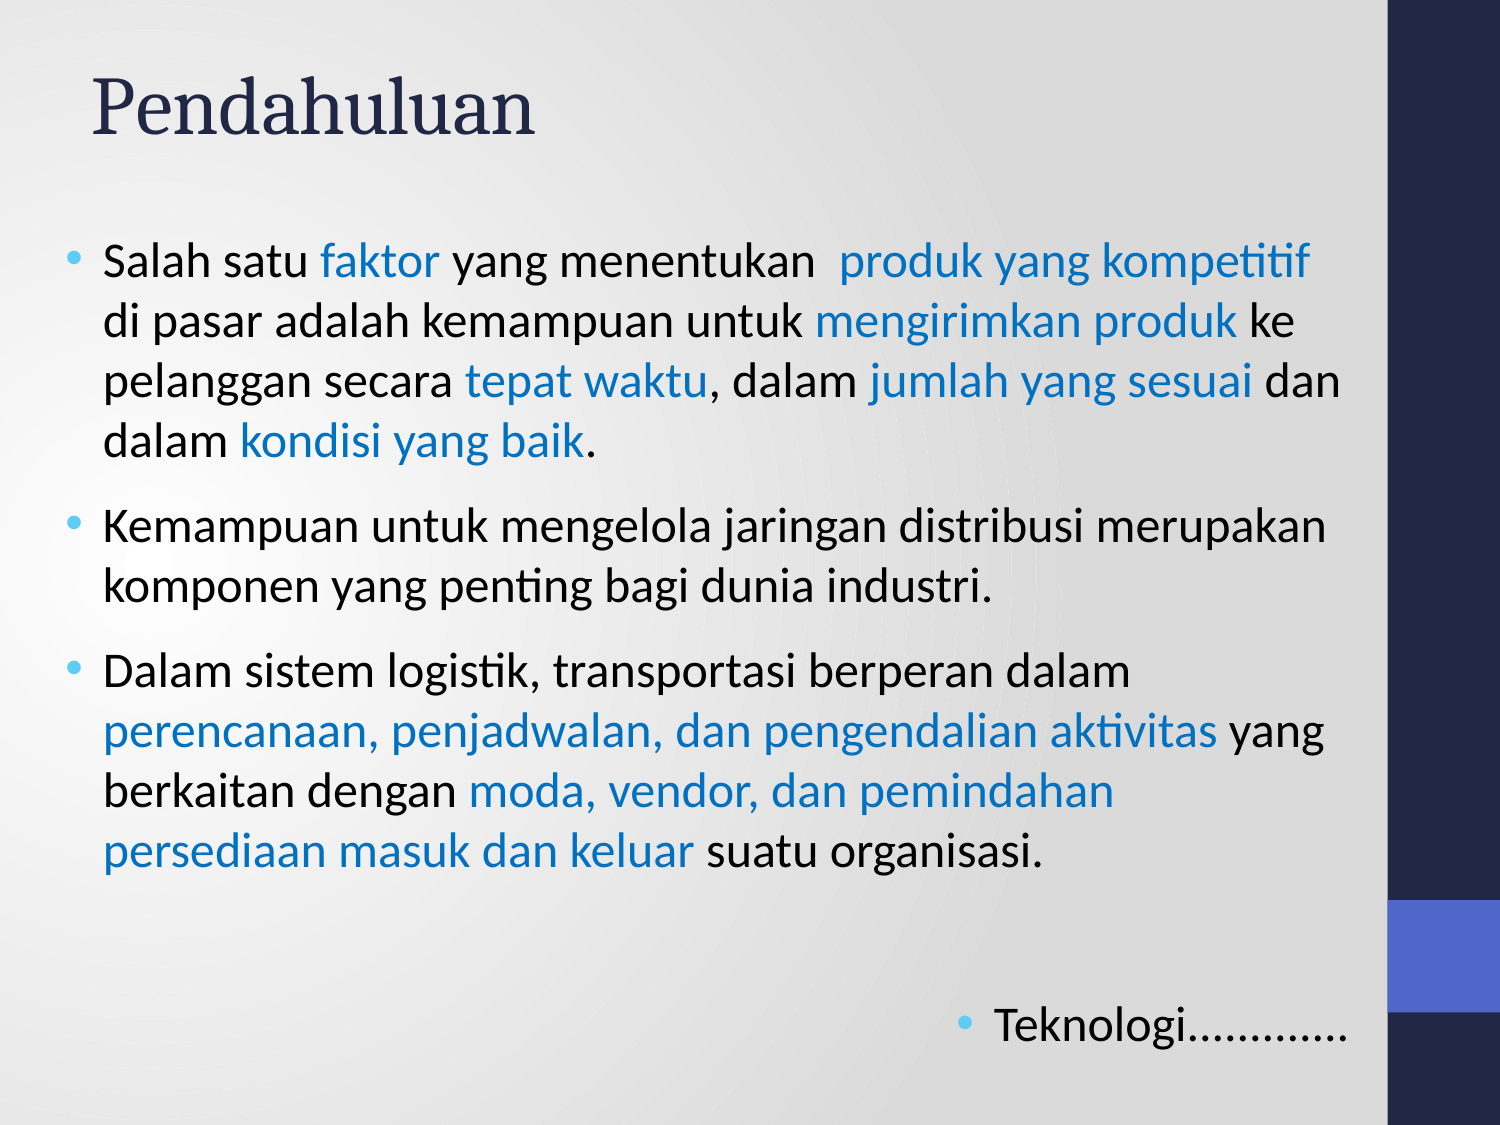

# Pendahuluan
Salah satu faktor yang menentukan  produk yang kompetitif di pasar adalah kemampuan untuk mengirimkan produk ke pelanggan secara tepat waktu, dalam jumlah yang sesuai dan dalam kondisi yang baik.
Kemampuan untuk mengelola jaringan distribusi merupakan komponen yang penting bagi dunia industri.
Dalam sistem logistik, transportasi berperan dalam perencanaan, penjadwalan, dan pengendalian aktivitas yang berkaitan dengan moda, vendor, dan pemindahan persediaan masuk dan keluar suatu organisasi.

Teknologi.............